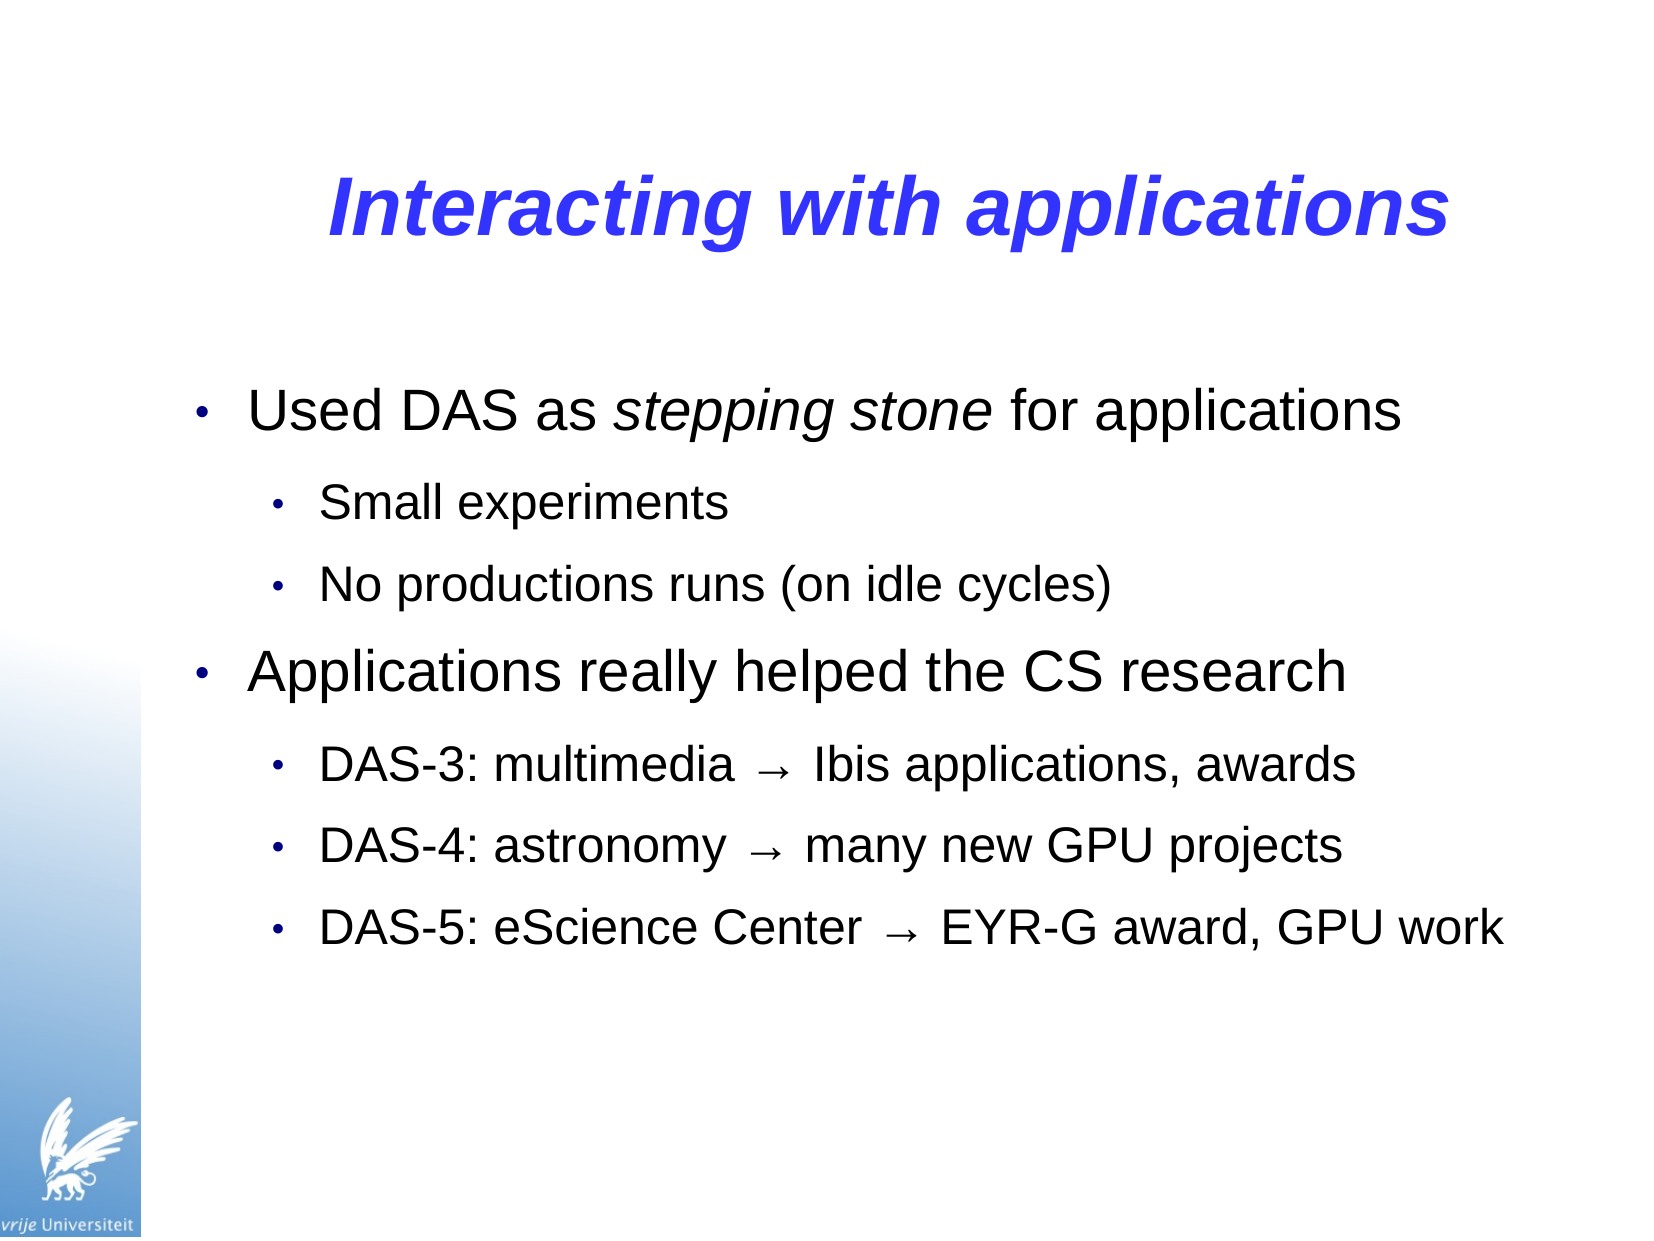

# Interacting with applications
Used DAS as stepping stone for applications
Small experiments
No productions runs (on idle cycles)
Applications really helped the CS research
DAS-3: multimedia → Ibis applications, awards
DAS-4: astronomy → many new GPU projects
DAS-5: eScience Center → EYR-G award, GPU work